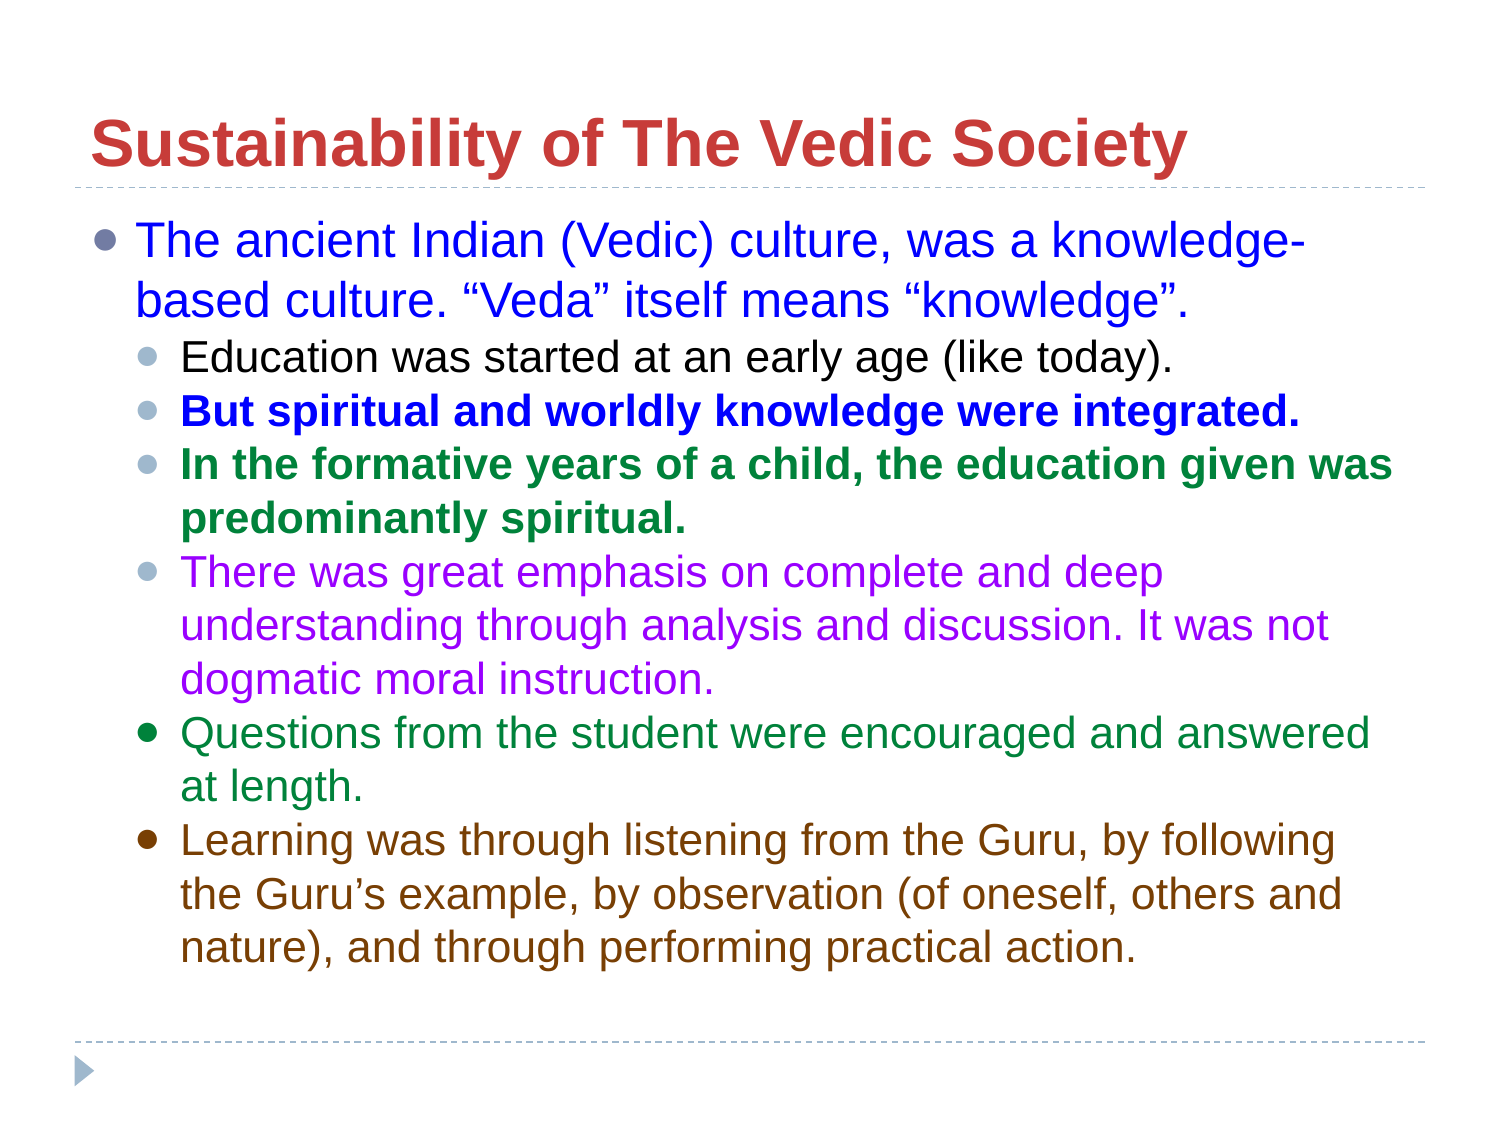

# Sustainability of The Vedic Society
The ancient Indian (Vedic) culture, was a knowledge-based culture. “Veda” itself means “knowledge”.
Education was started at an early age (like today).
But spiritual and worldly knowledge were integrated.
In the formative years of a child, the education given was predominantly spiritual.
There was great emphasis on complete and deep understanding through analysis and discussion. It was not dogmatic moral instruction.
Questions from the student were encouraged and answered at length.
Learning was through listening from the Guru, by following the Guru’s example, by observation (of oneself, others and nature), and through performing practical action.